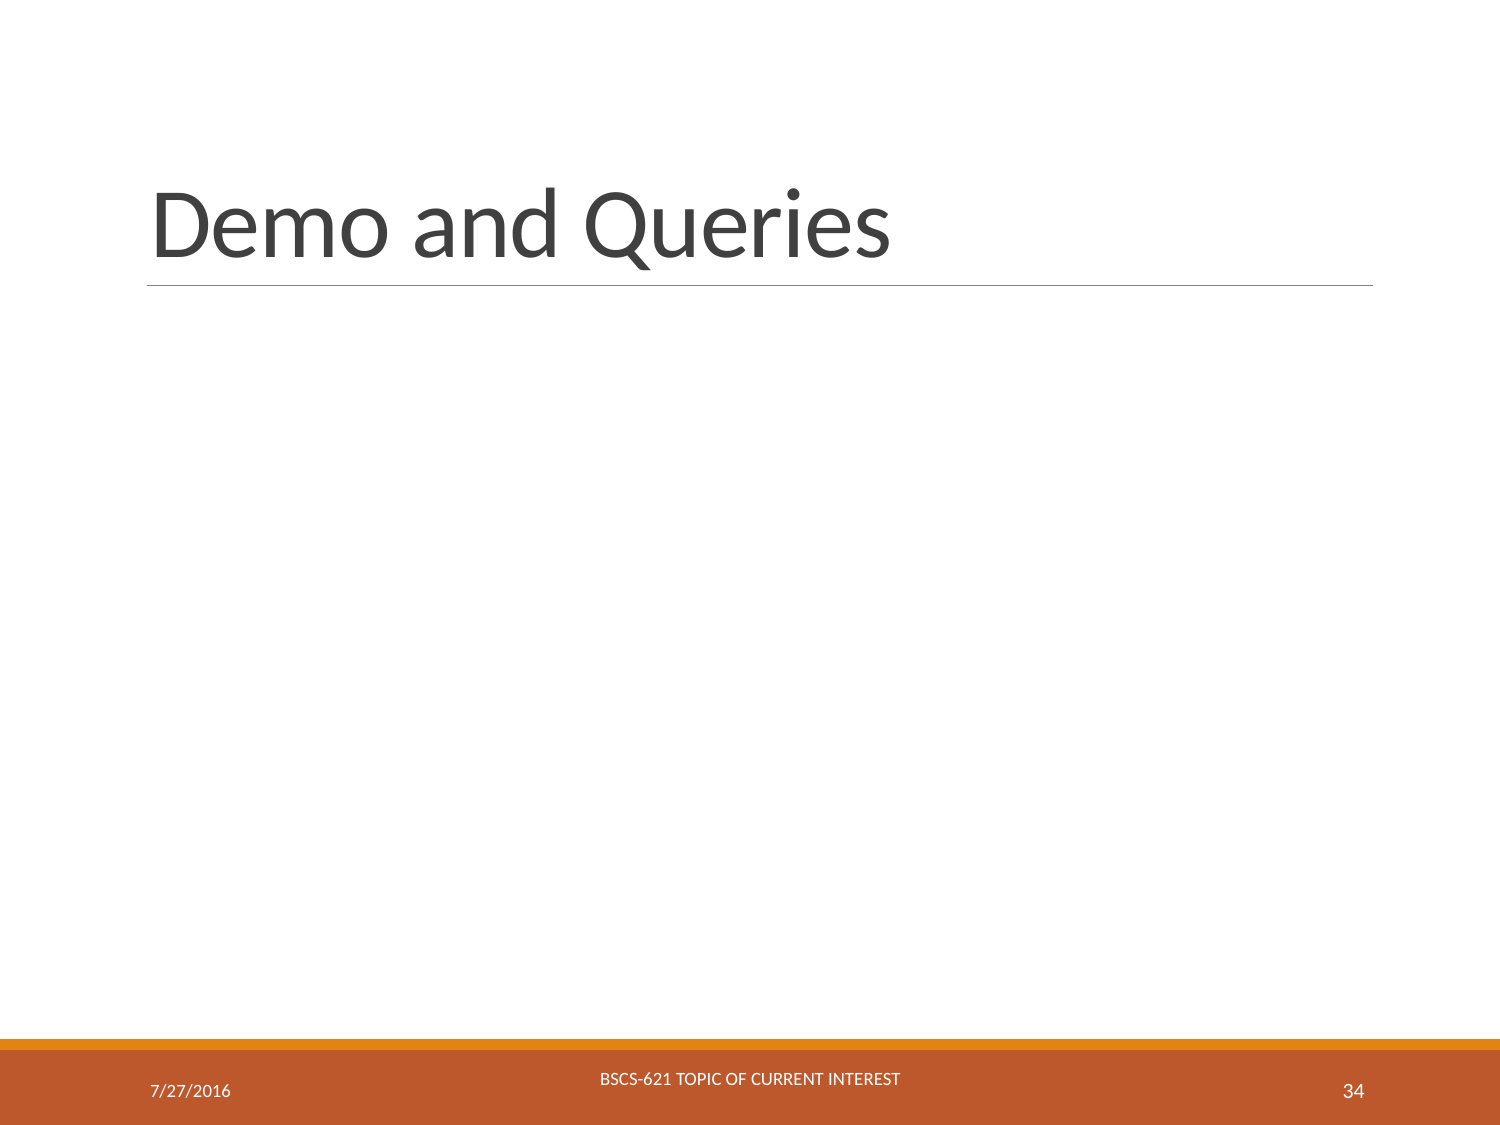

# Demo and Queries

7/27/2016
BSCS-621 Topic of Current Interest

34